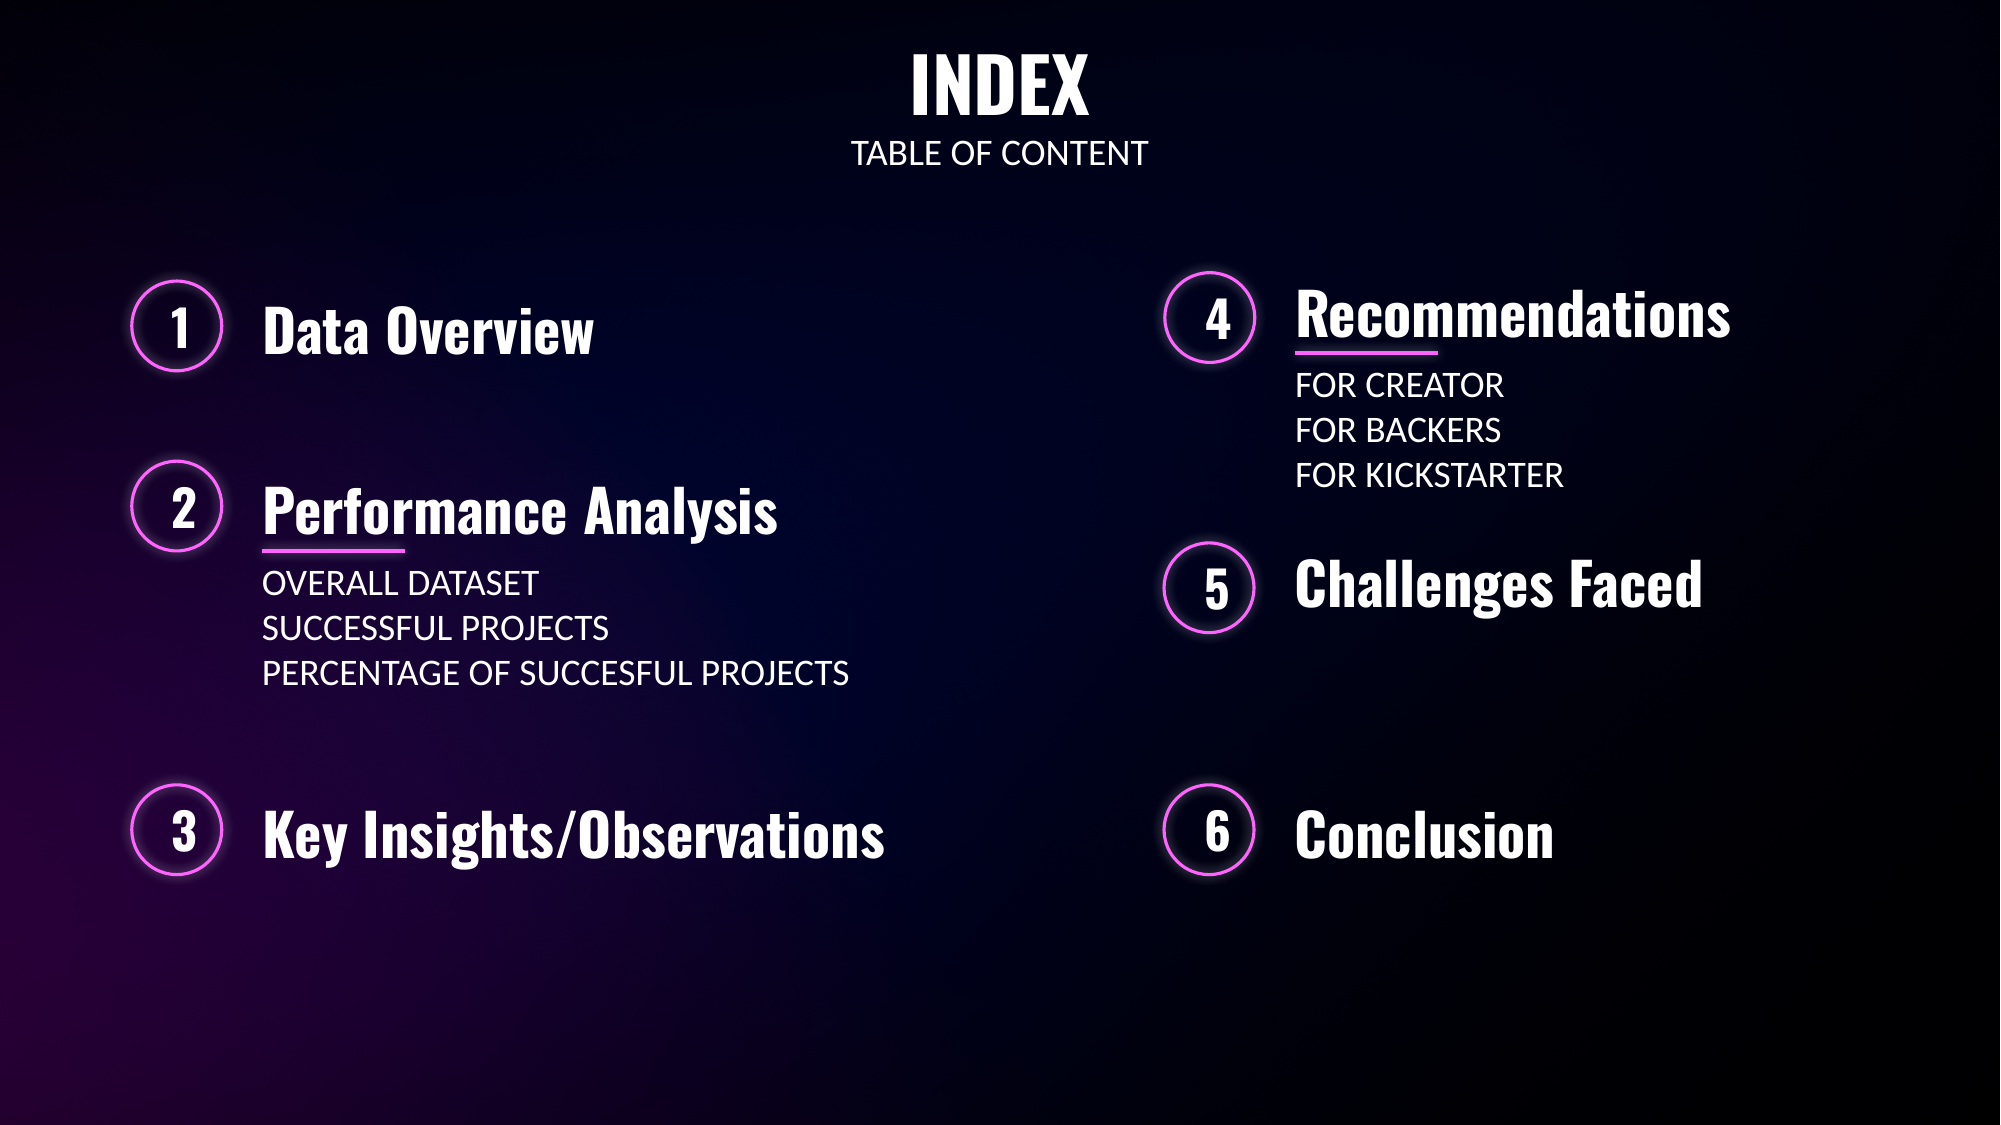

INDEX
TABLE OF CONTENT
Recommendations

4
Data Overview
1
FOR CREATOR
FOR BACKERS
FOR KICKSTARTER

Performance Analysis
2
Challenges Faced

OVERALL DATASET
SUCCESSFUL PROJECTS
PERCENTAGE OF SUCCESFUL PROJECTS
5

Key Insights/Observations
Conclusion
3
6